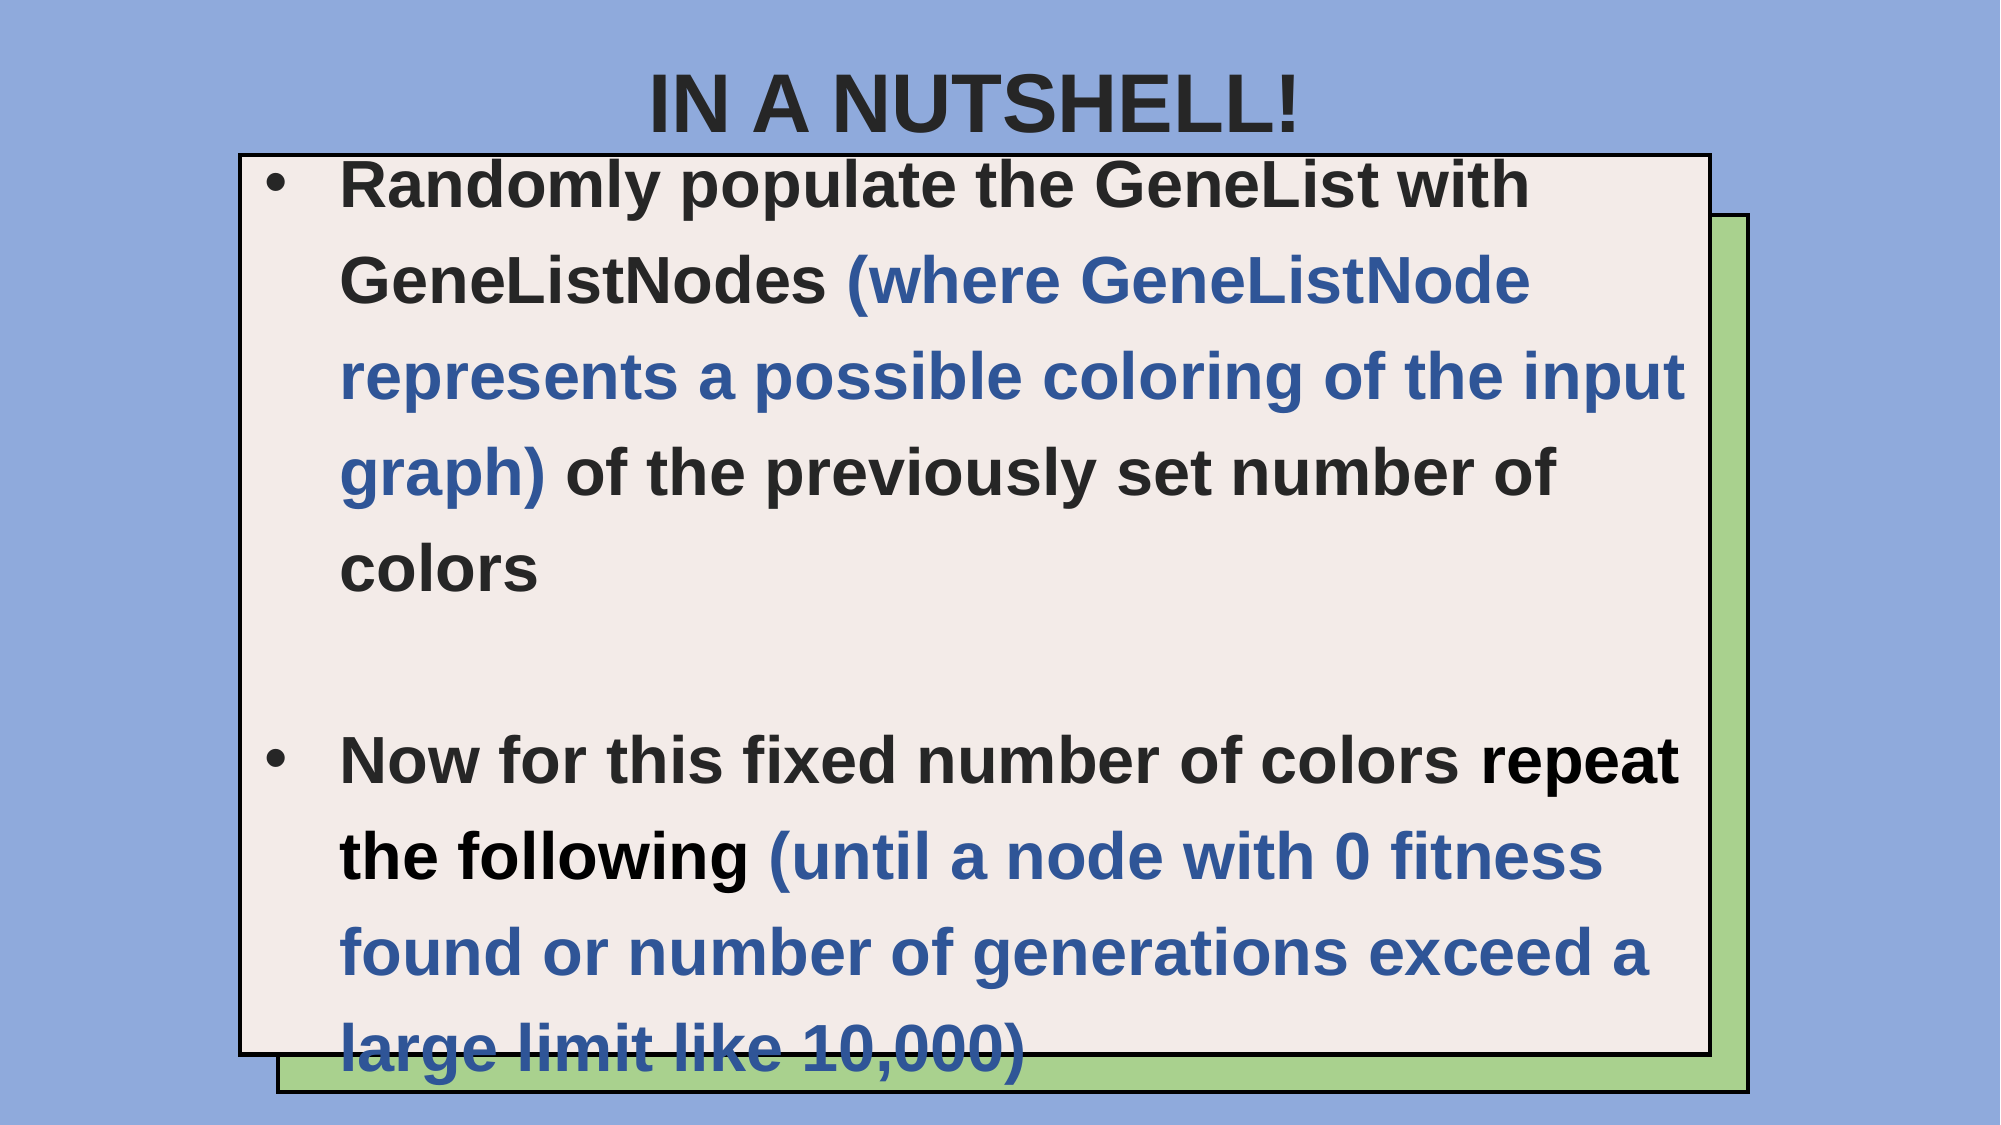

IN A NUTSHELL!
Randomly populate the GeneList with GeneListNodes (where GeneListNode represents a possible coloring of the input graph) of the previously set number of colors

Now for this fixed number of colors repeat the following (until a node with 0 fitness found or number of generations exceed a large limit like 10,000)